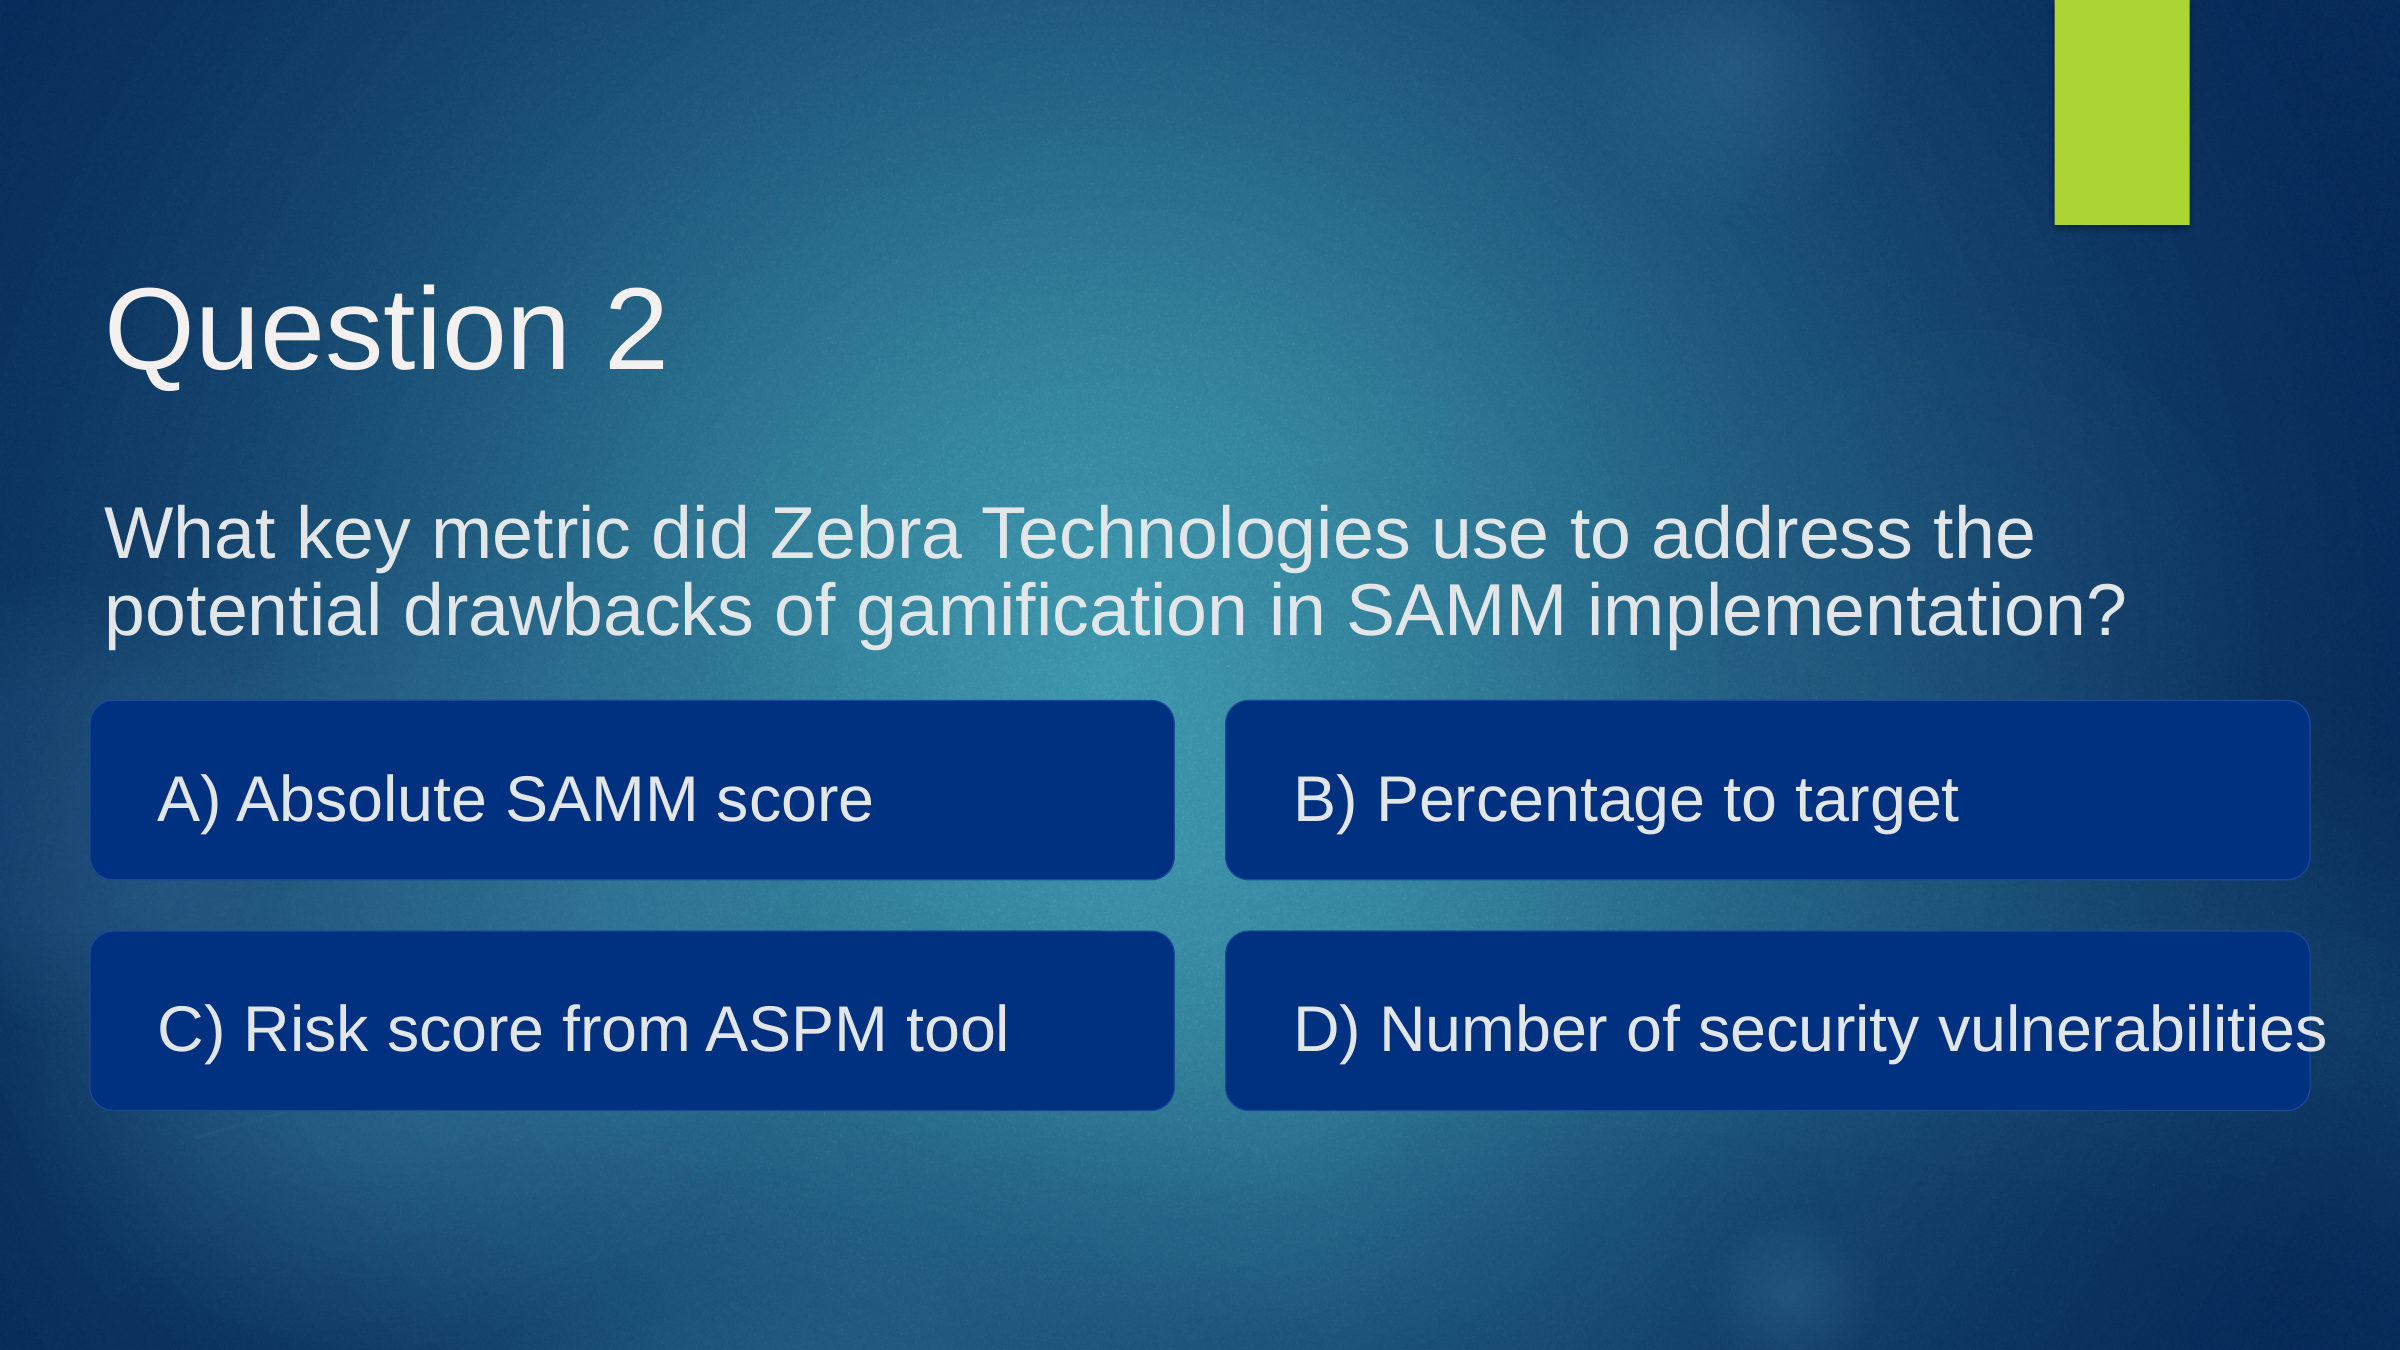

Question 2
What key metric did Zebra Technologies use to address the potential drawbacks of gamification in SAMM implementation?

A) Absolute SAMM score
B) Percentage to target

C) Risk score from ASPM tool
D) Number of security vulnerabilities